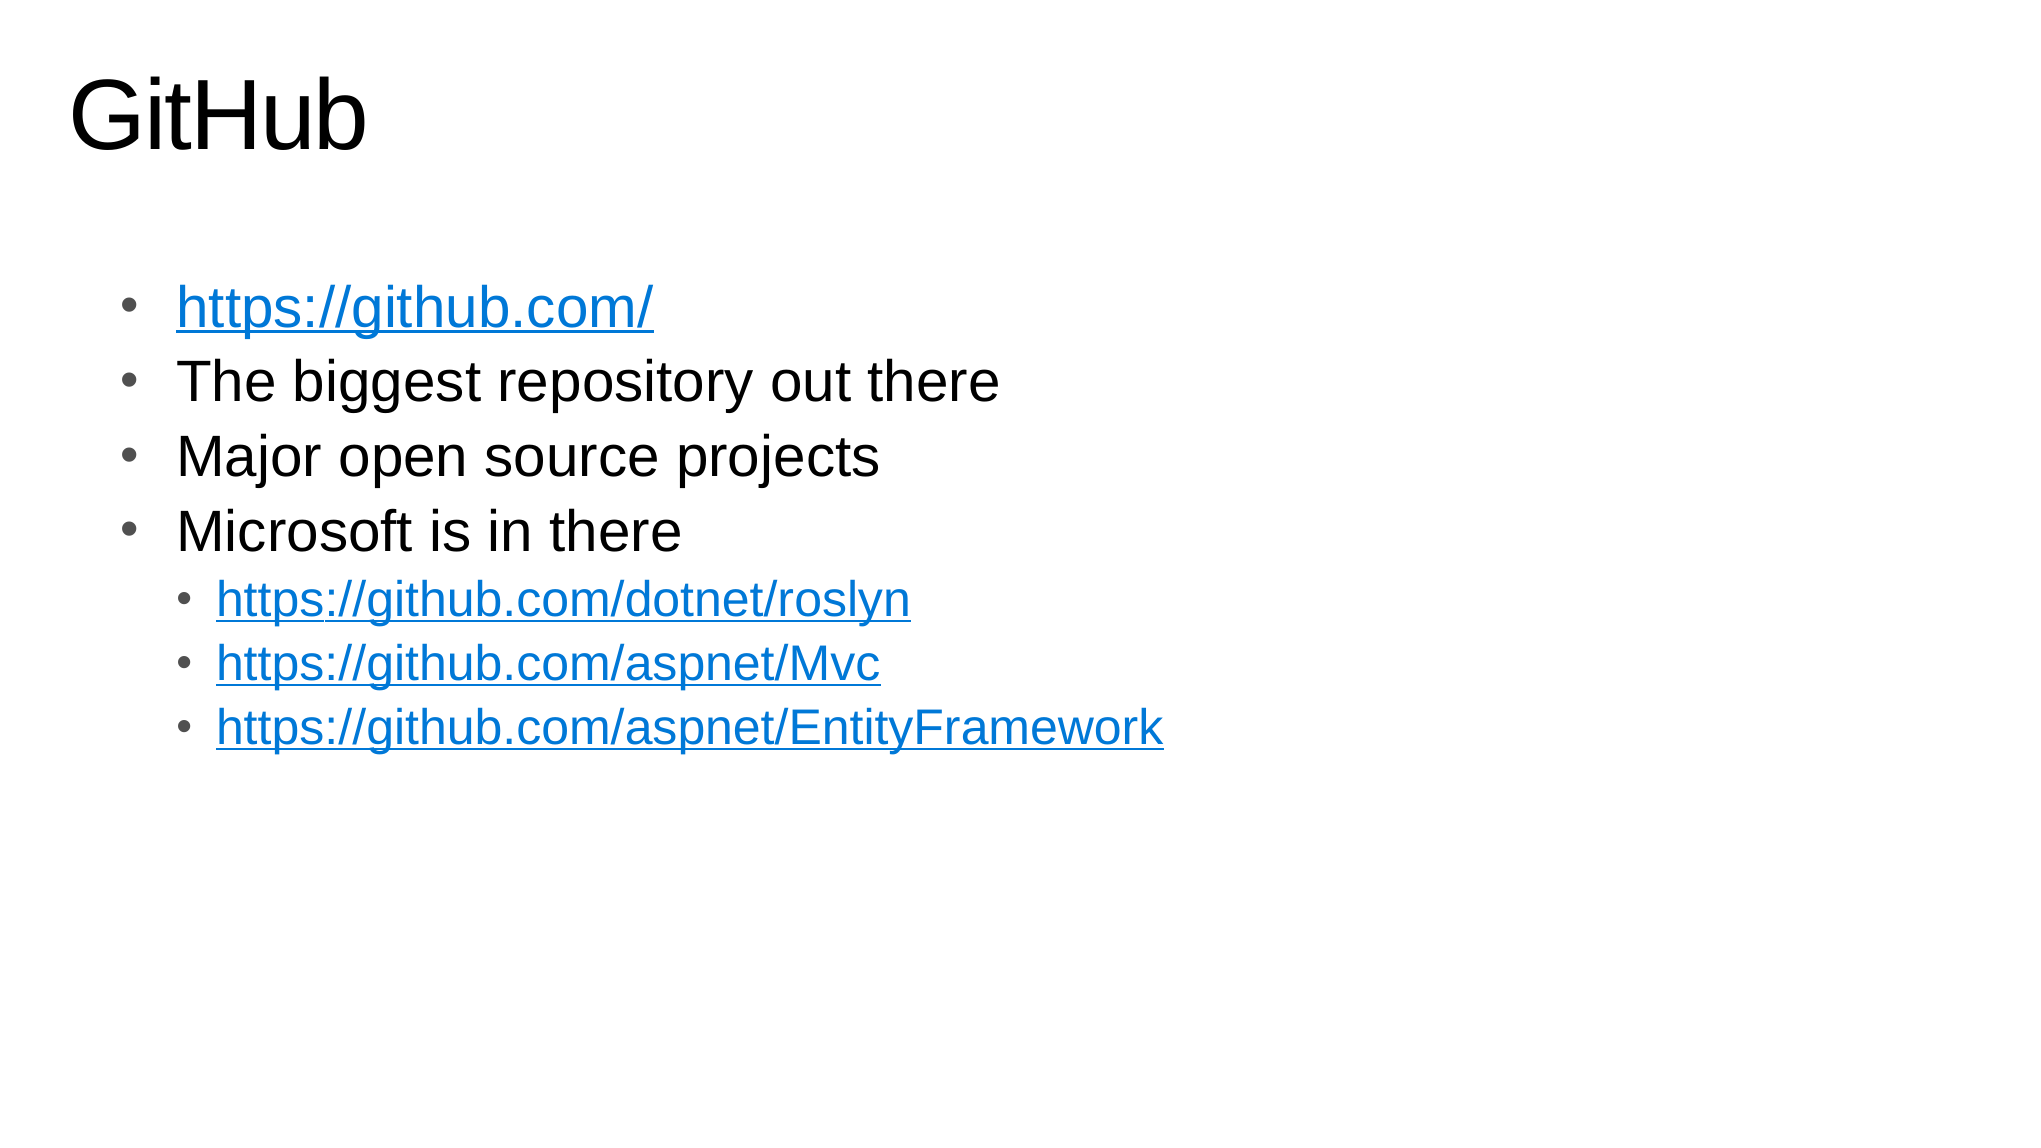

# GitHub
https://github.com/
The biggest repository out there
Major open source projects
Microsoft is in there
https://github.com/dotnet/roslyn
https://github.com/aspnet/Mvc
https://github.com/aspnet/EntityFramework